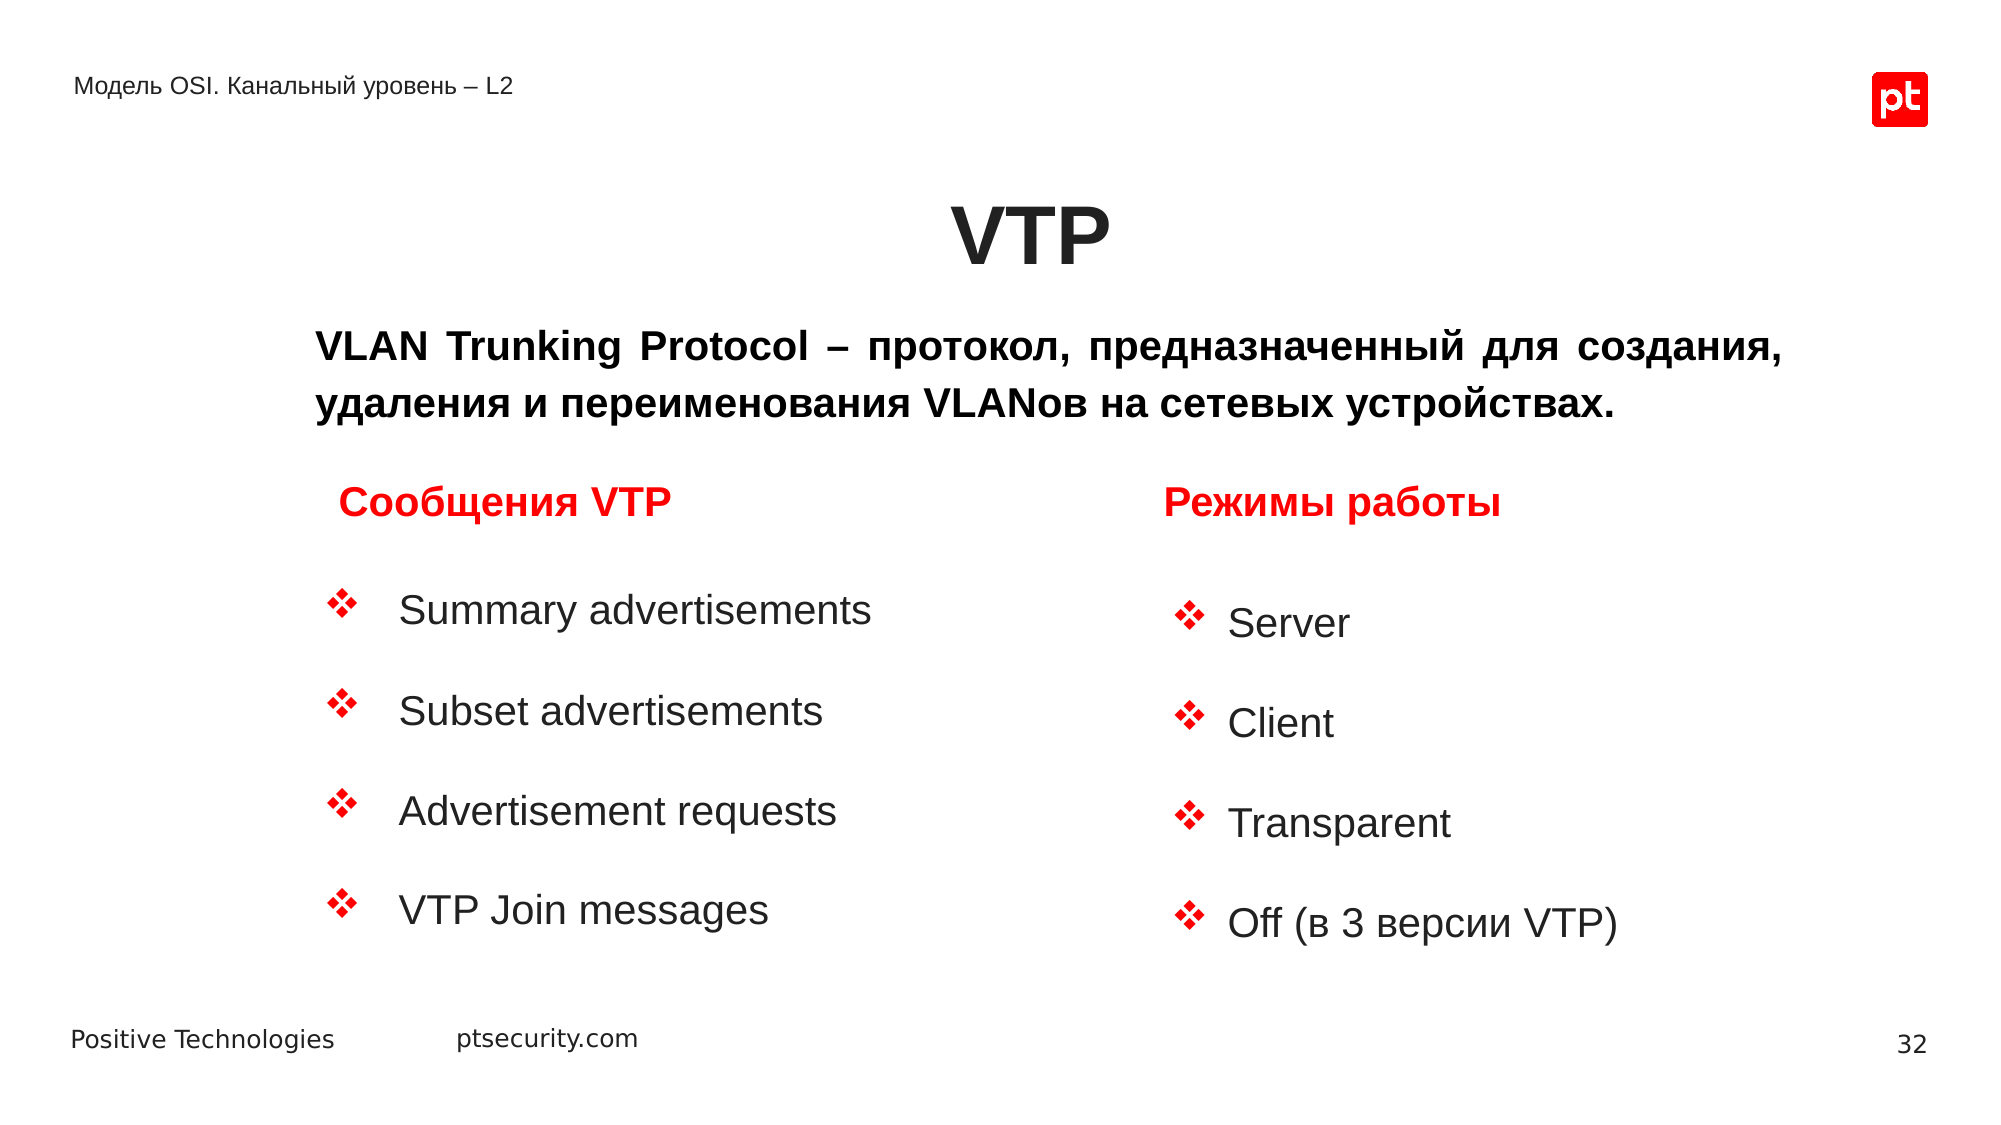

Модель OSI. Канальный уровень – L2
# VTP
VLAN Trunking Protocol – протокол, предназначенный для создания, удаления и переименования VLANов на сетевых устройствах.
Режимы работы
Сообщения VTP
Summary advertisements
Subset advertisements
Advertisement requests
VTP Join messages
Server
Client
Transparent
Off (в 3 версии VTP)
32